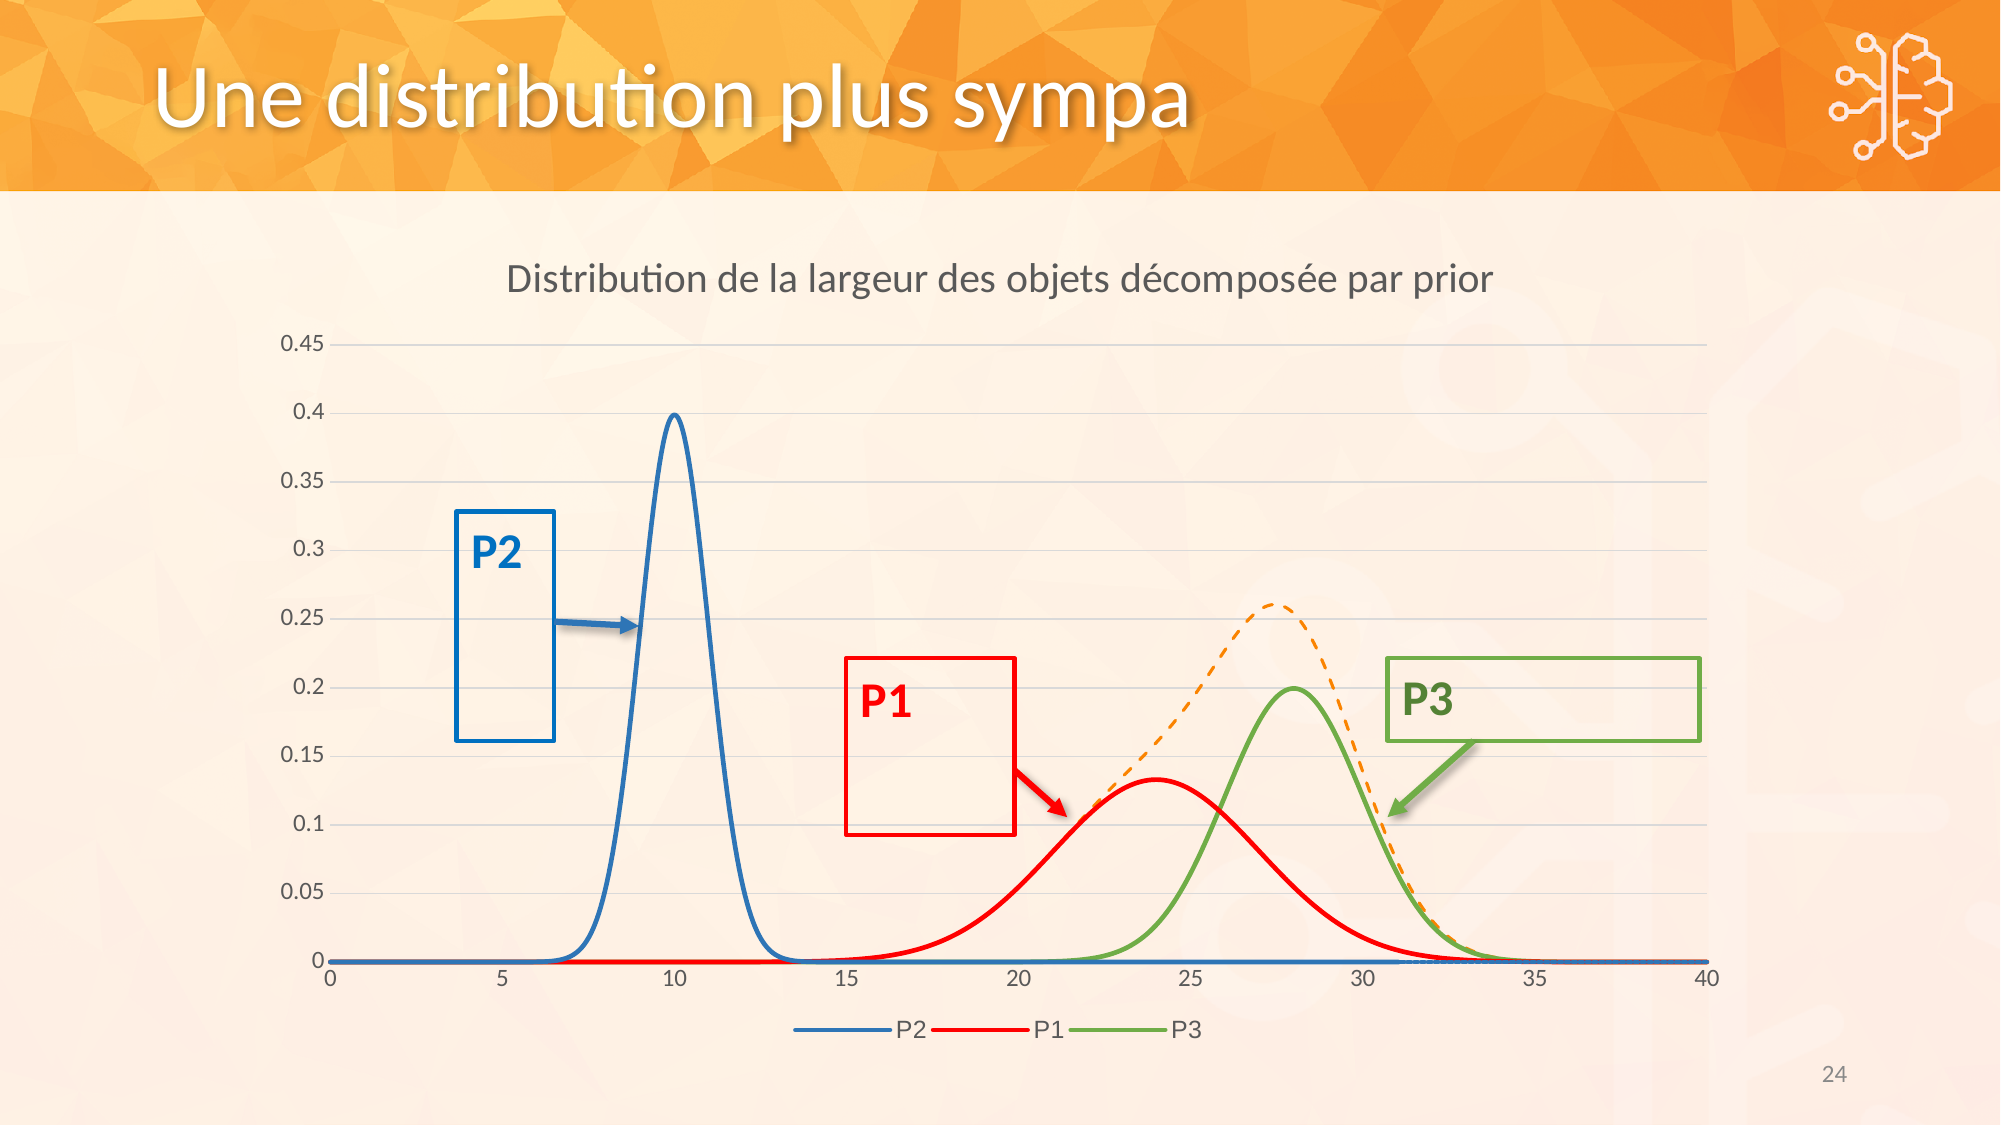

# Une distribution plus sympa

### Chart: Distribution de la largeur des objets décomposée par prior

| Category | P2 | P1 | P3 | CUMUL_OUT |
|---|---|---|---|---|
P2

P1

P3
24